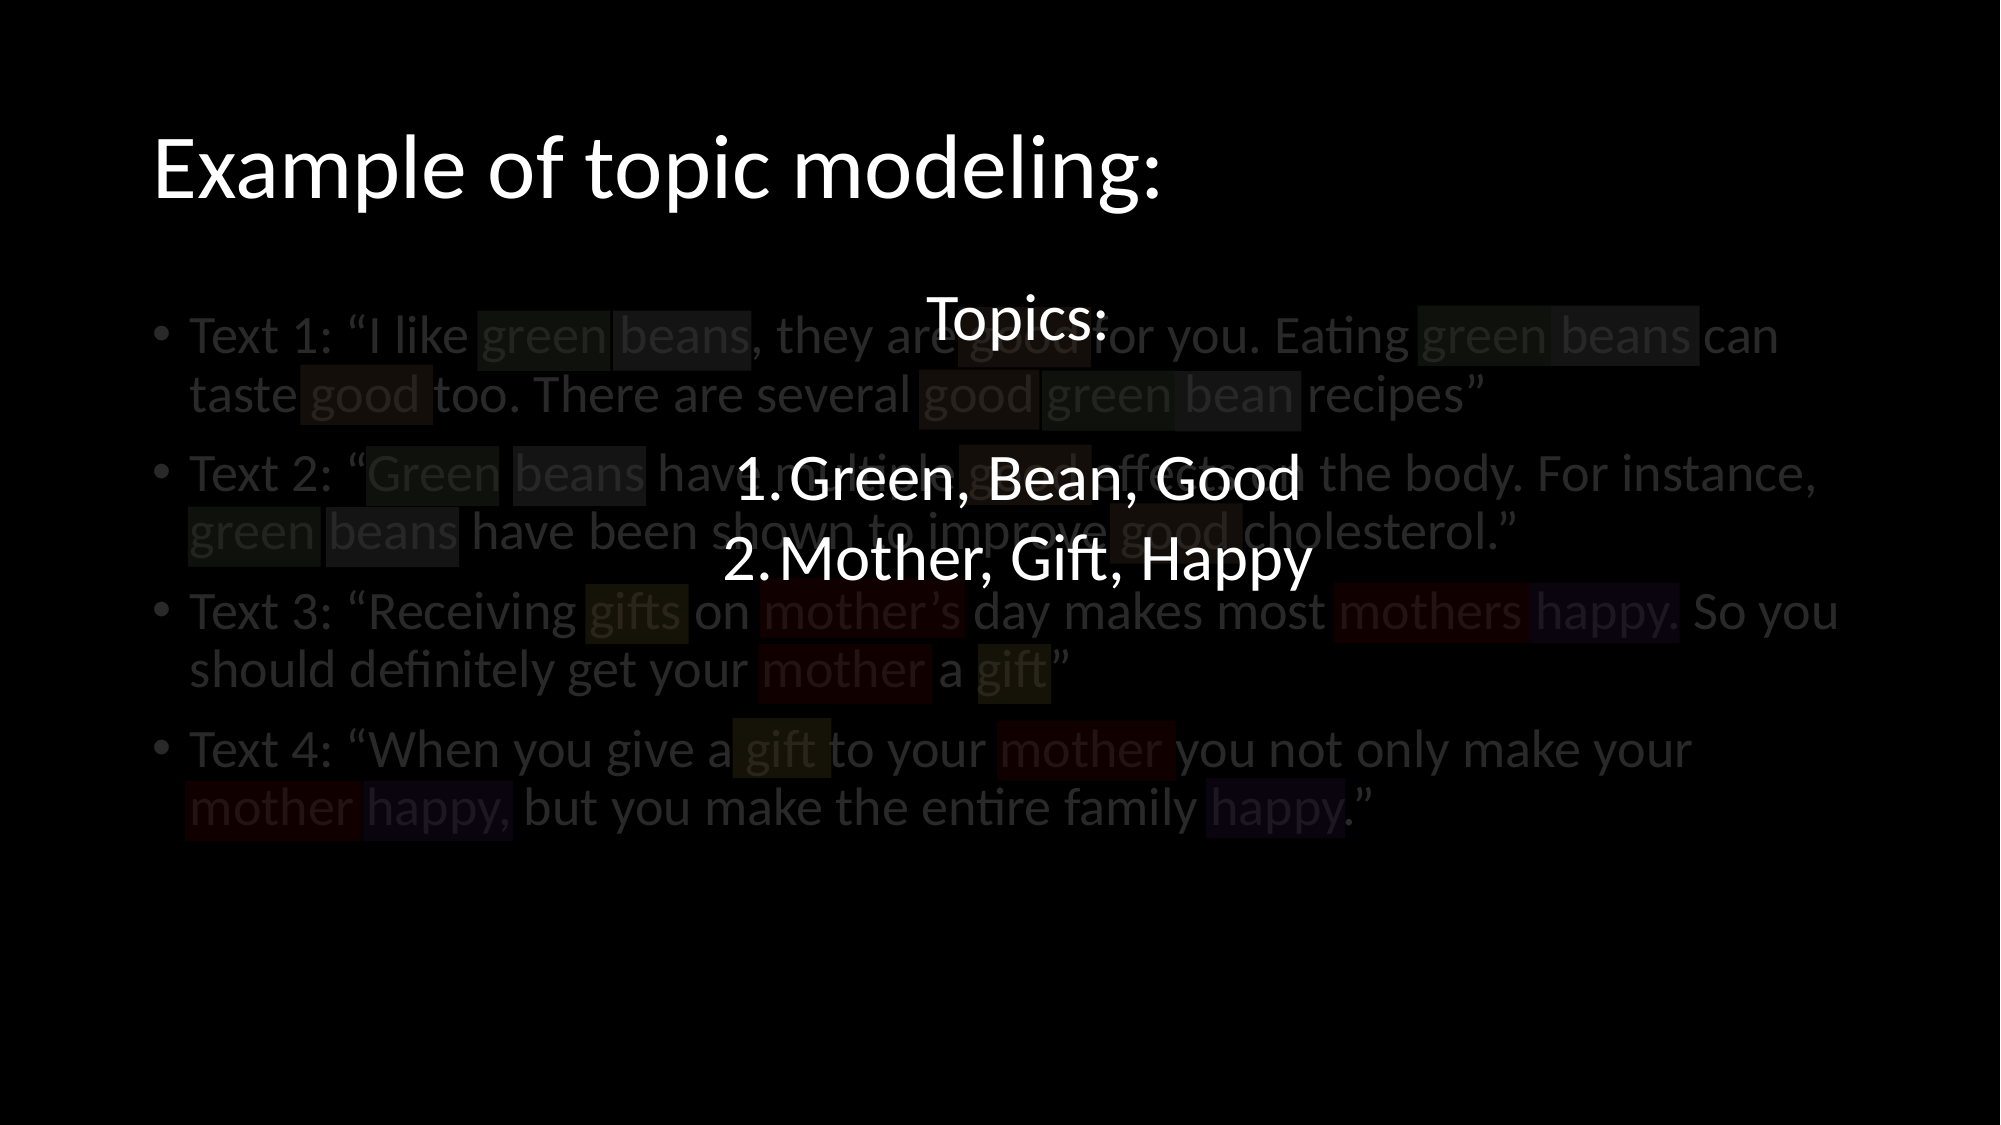

# Example of topic modeling:
Topics:

Green, Bean, Good
Mother, Gift, Happy

Text 1: “I like green beans, they are good for you. Eating green beans can taste good too. There are several good green bean recipes”
Text 2: “Green beans have multiple good effects on the body. For instance, green beans have been shown to improve good cholesterol.”
Text 3: “Receiving gifts on mother’s day makes most mothers happy. So you should definitely get your mother a gift”
Text 4: “When you give a gift to your mother you not only make your mother happy, but you make the entire family happy.”